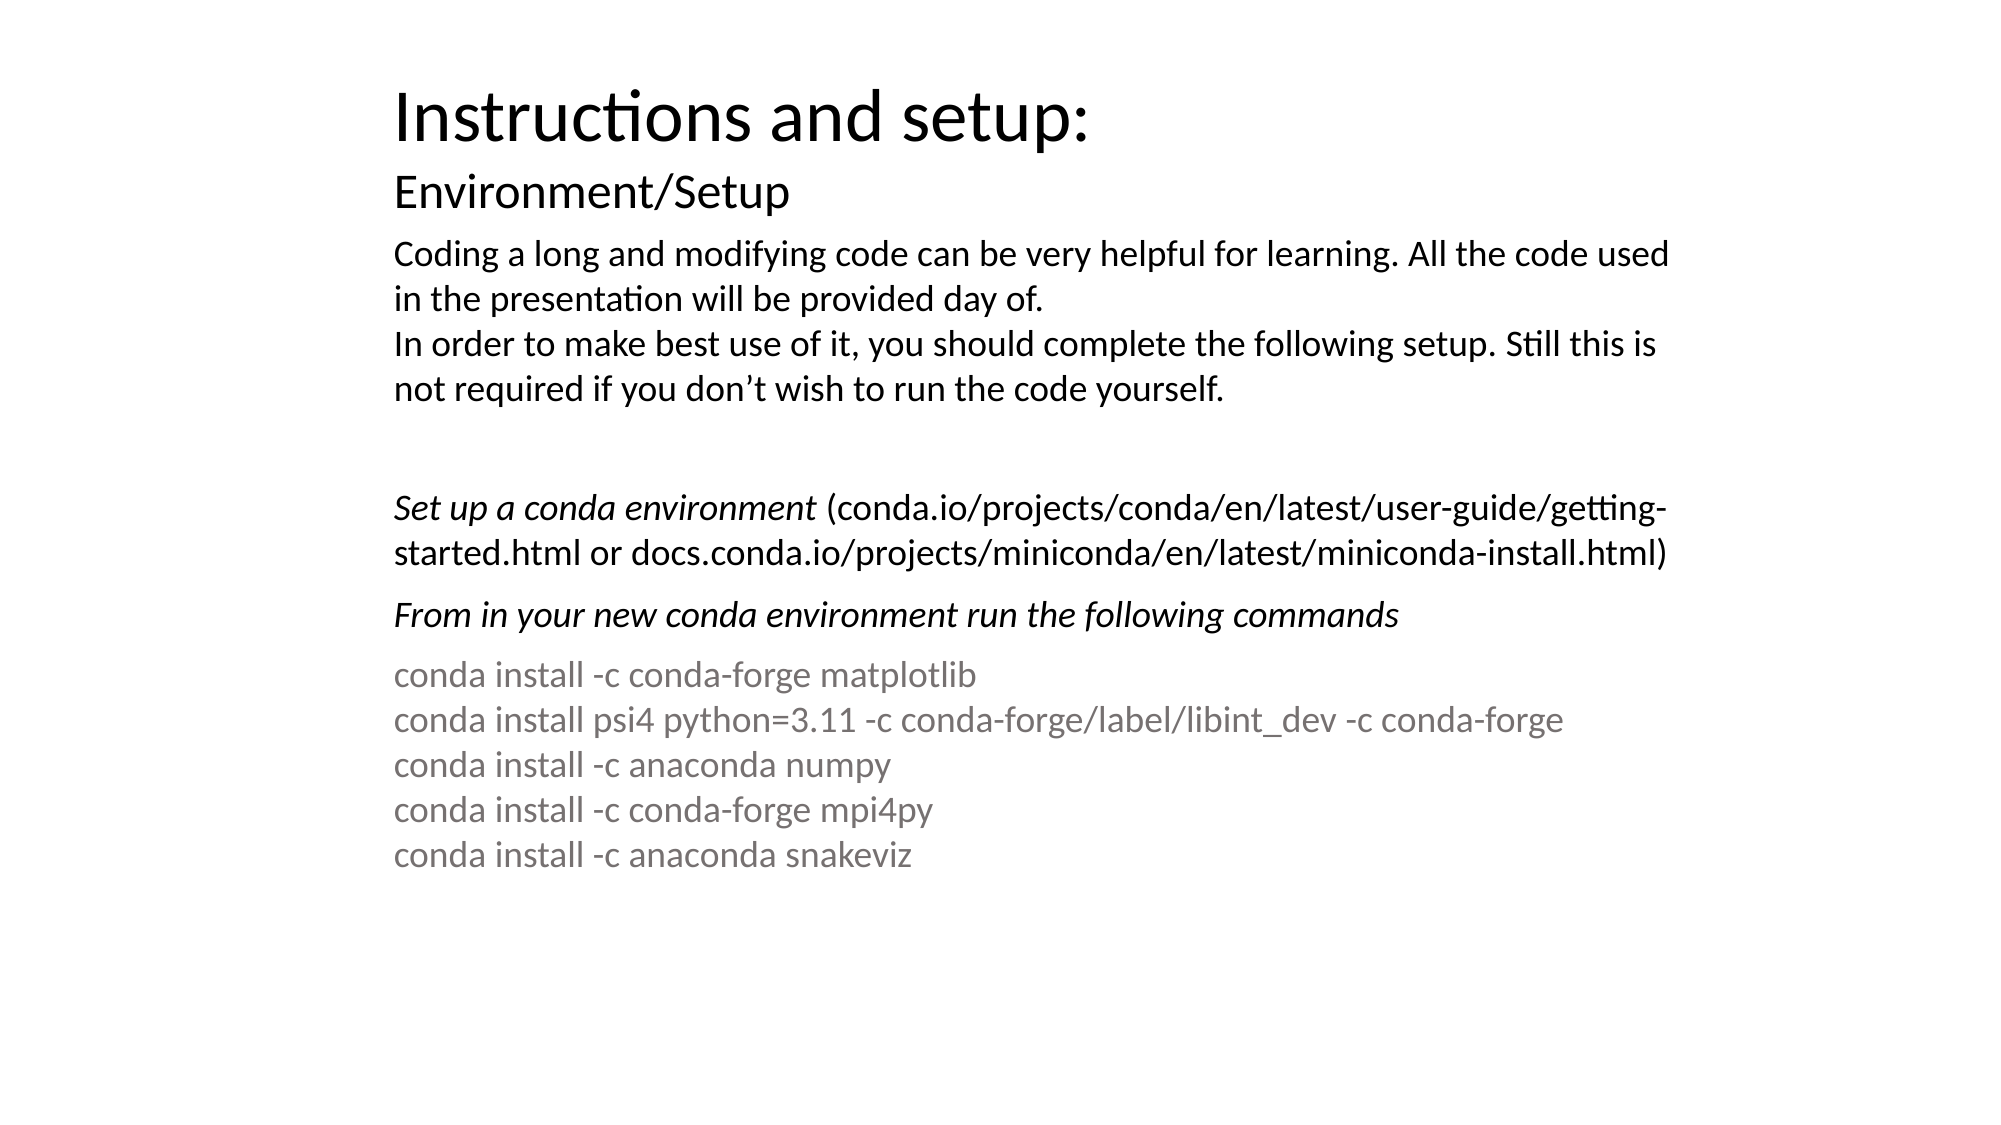

Instructions and setup:
Environment/Setup
Coding a long and modifying code can be very helpful for learning. All the code used in the presentation will be provided day of.
In order to make best use of it, you should complete the following setup. Still this is not required if you don’t wish to run the code yourself.
Set up a conda environment (conda.io/projects/conda/en/latest/user-guide/getting-started.html or docs.conda.io/projects/miniconda/en/latest/miniconda-install.html)
From in your new conda environment run the following commands
conda install -c conda-forge matplotlib
conda install psi4 python=3.11 -c conda-forge/label/libint_dev -c conda-forge
conda install -c anaconda numpy
conda install -c conda-forge mpi4py
conda install -c anaconda snakeviz